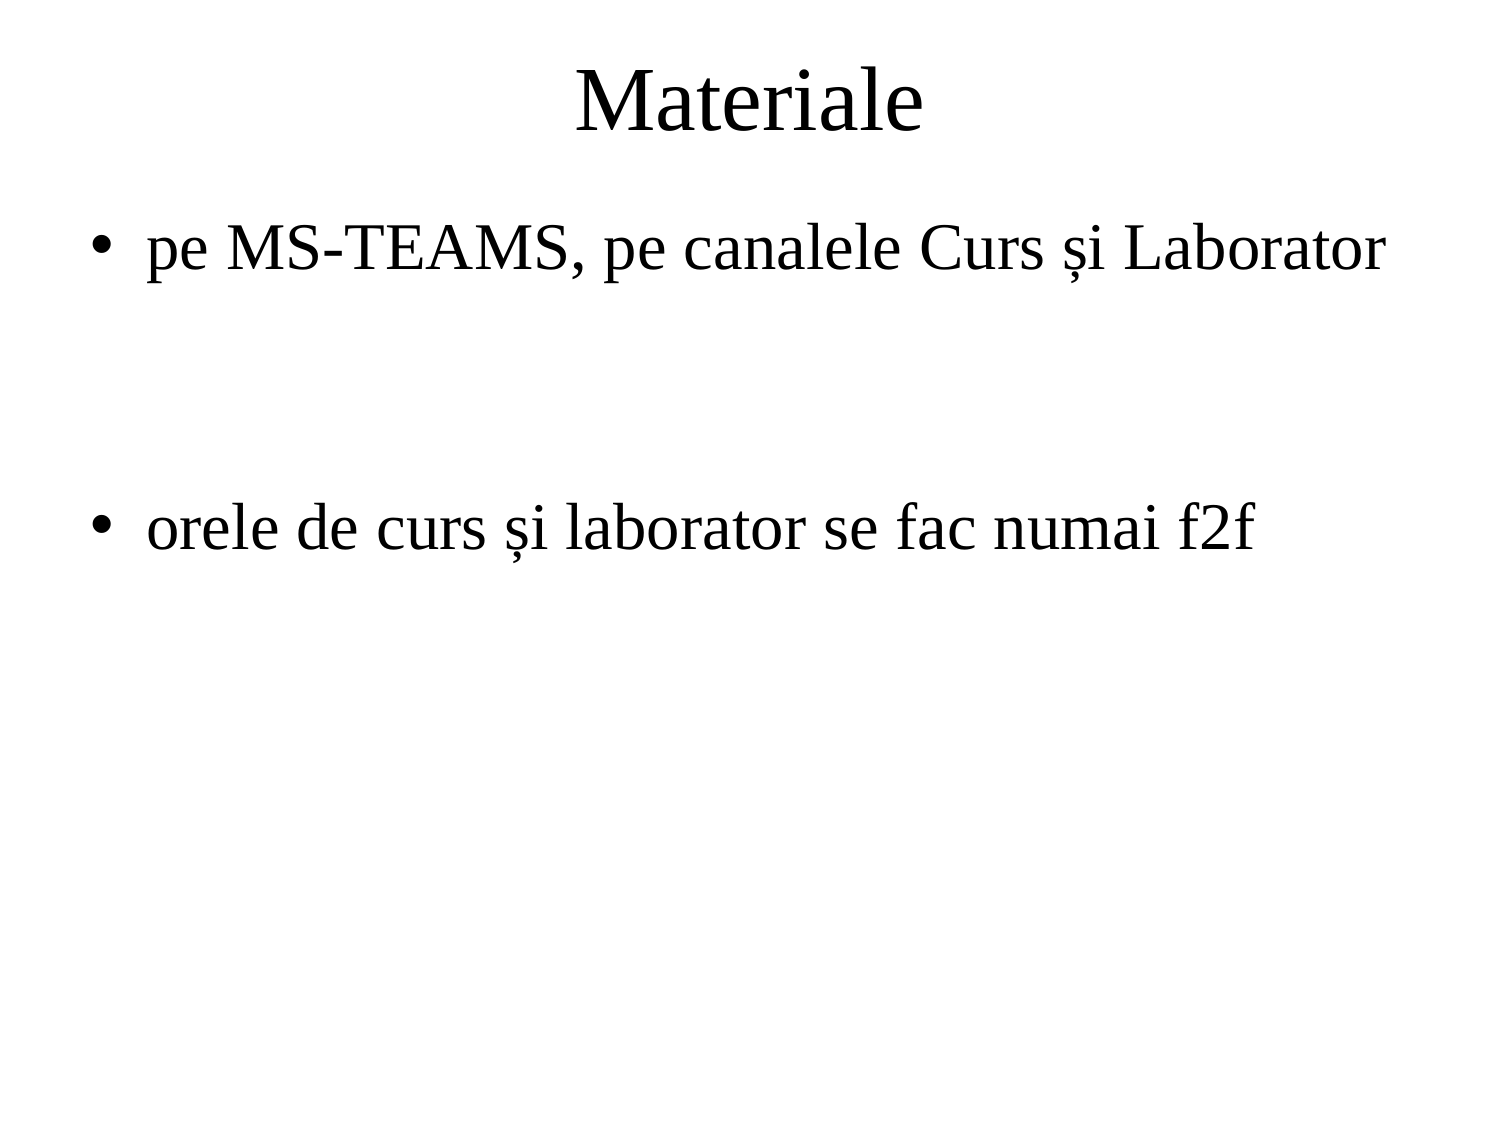

# Materiale
pe MS-TEAMS, pe canalele Curs și Laborator

orele de curs și laborator se fac numai f2f